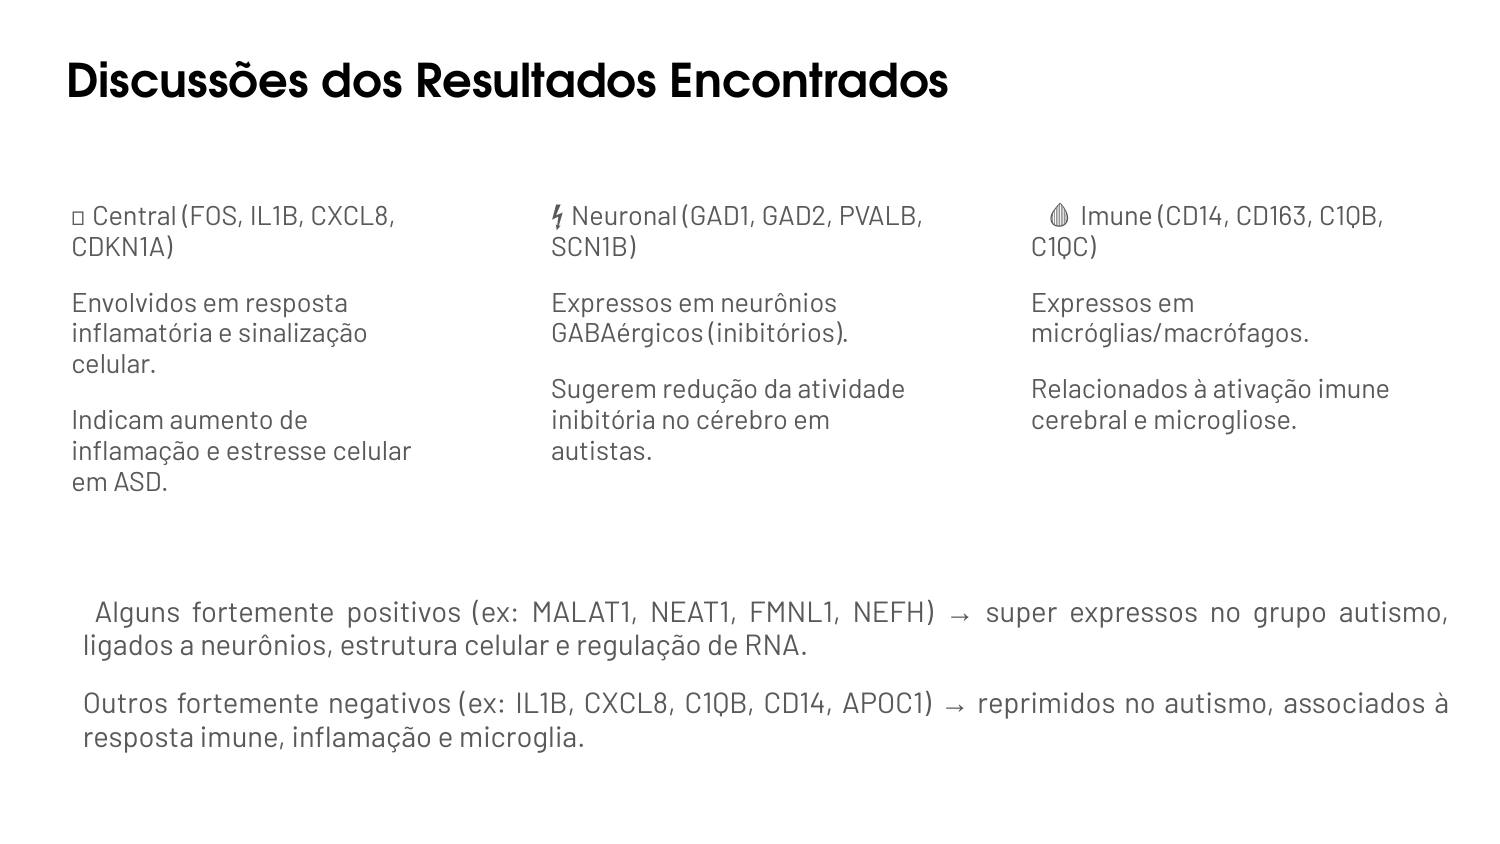

# Discussões dos Resultados Encontrados
🧩 Central (FOS, IL1B, CXCL8, CDKN1A)
Envolvidos em resposta inflamatória e sinalização celular.
Indicam aumento de inflamação e estresse celular em ASD.
⚡ Neuronal (GAD1, GAD2, PVALB, SCN1B)
Expressos em neurônios GABAérgicos (inibitórios).
Sugerem redução da atividade inibitória no cérebro em autistas.
  🩸 Imune (CD14, CD163, C1QB, C1QC)
Expressos em micróglias/macrófagos.
Relacionados à ativação imune cerebral e microgliose.
 Alguns fortemente positivos (ex: MALAT1, NEAT1, FMNL1, NEFH) → super expressos no grupo autismo, ligados a neurônios, estrutura celular e regulação de RNA.
Outros fortemente negativos (ex: IL1B, CXCL8, C1QB, CD14, APOC1) → reprimidos no autismo, associados à resposta imune, inflamação e microglia.